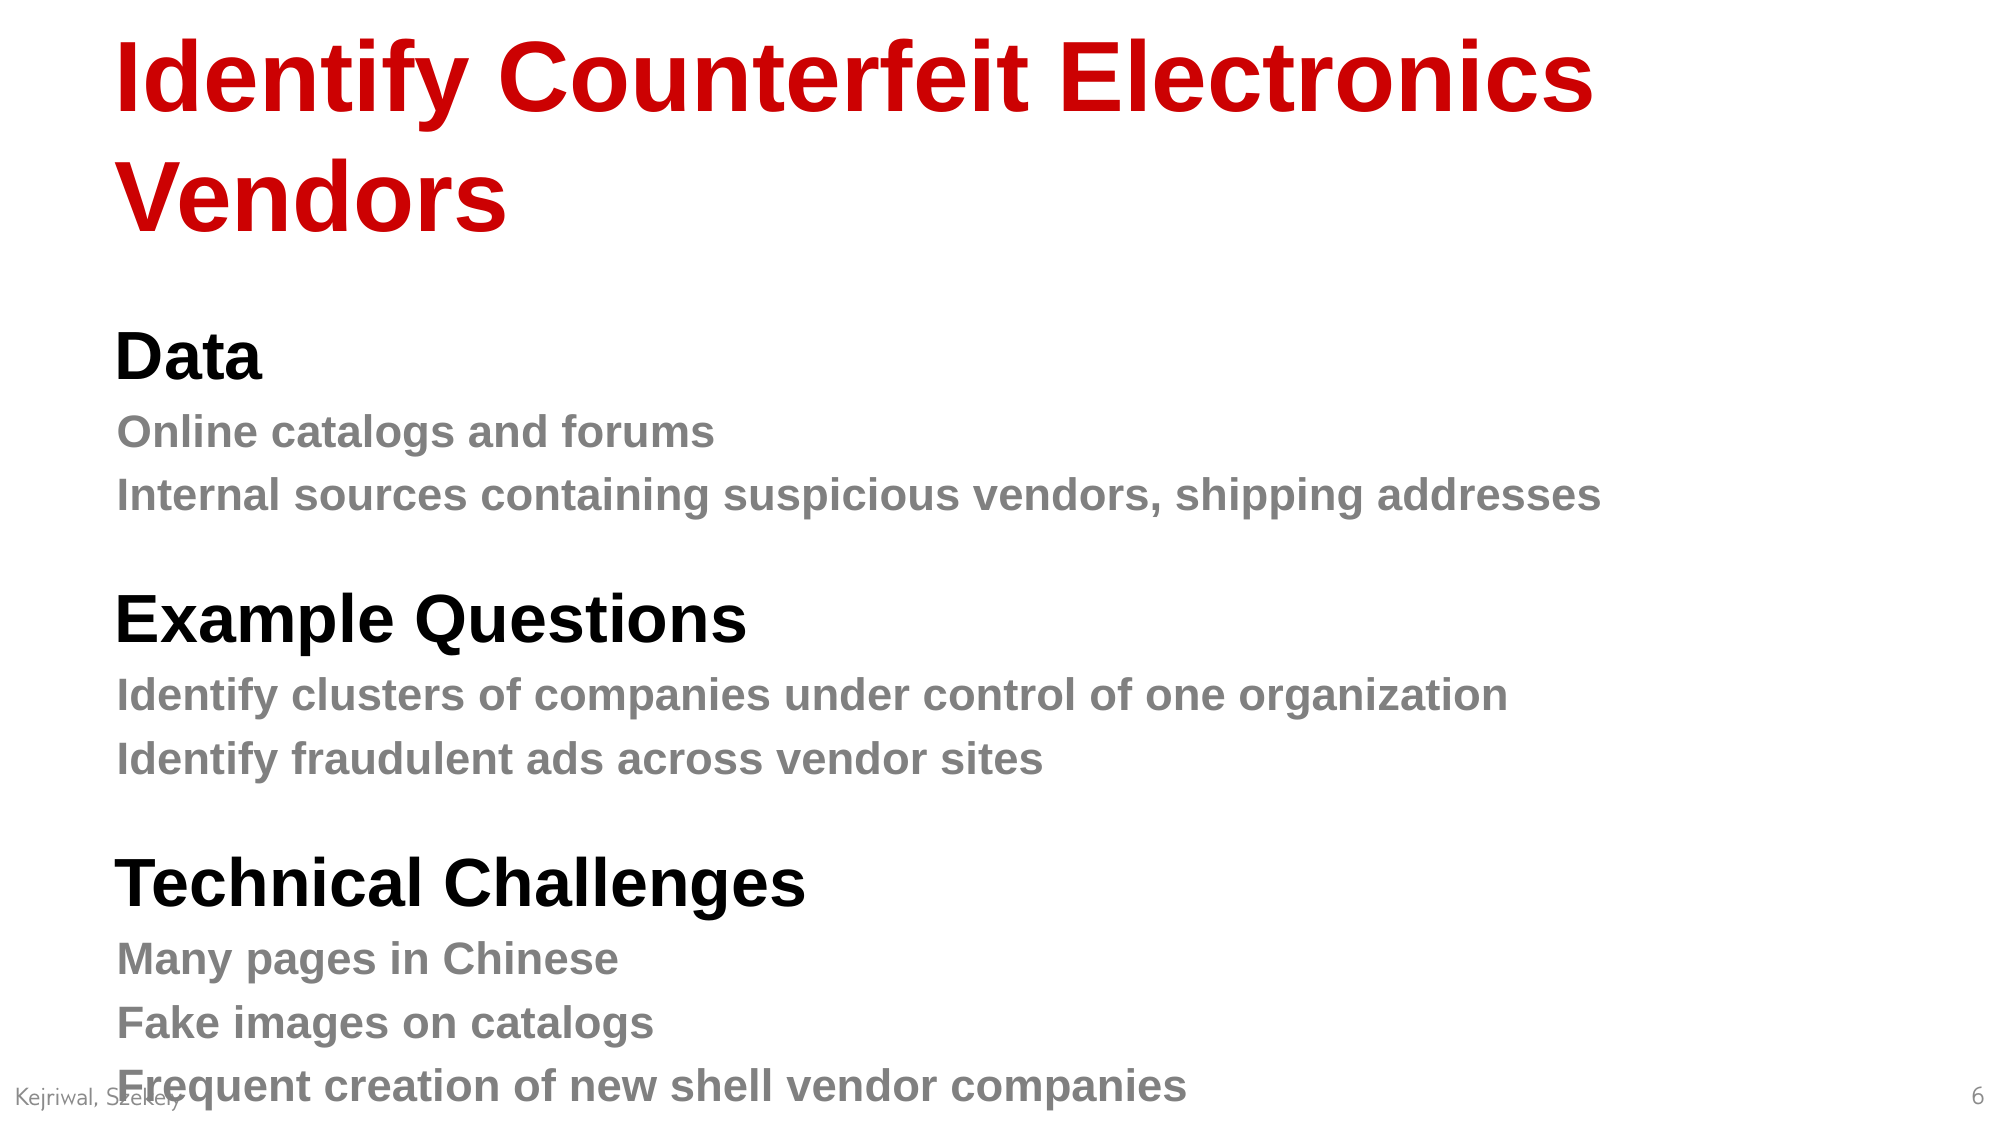

# Identify Counterfeit Electronics Vendors
Data
Online catalogs and forums
Internal sources containing suspicious vendors, shipping addresses
Example Questions
Identify clusters of companies under control of one organization
Identify fraudulent ads across vendor sites
Technical Challenges
Many pages in Chinese
Fake images on catalogs
Frequent creation of new shell vendor companies

6
Kejriwal, Szekely